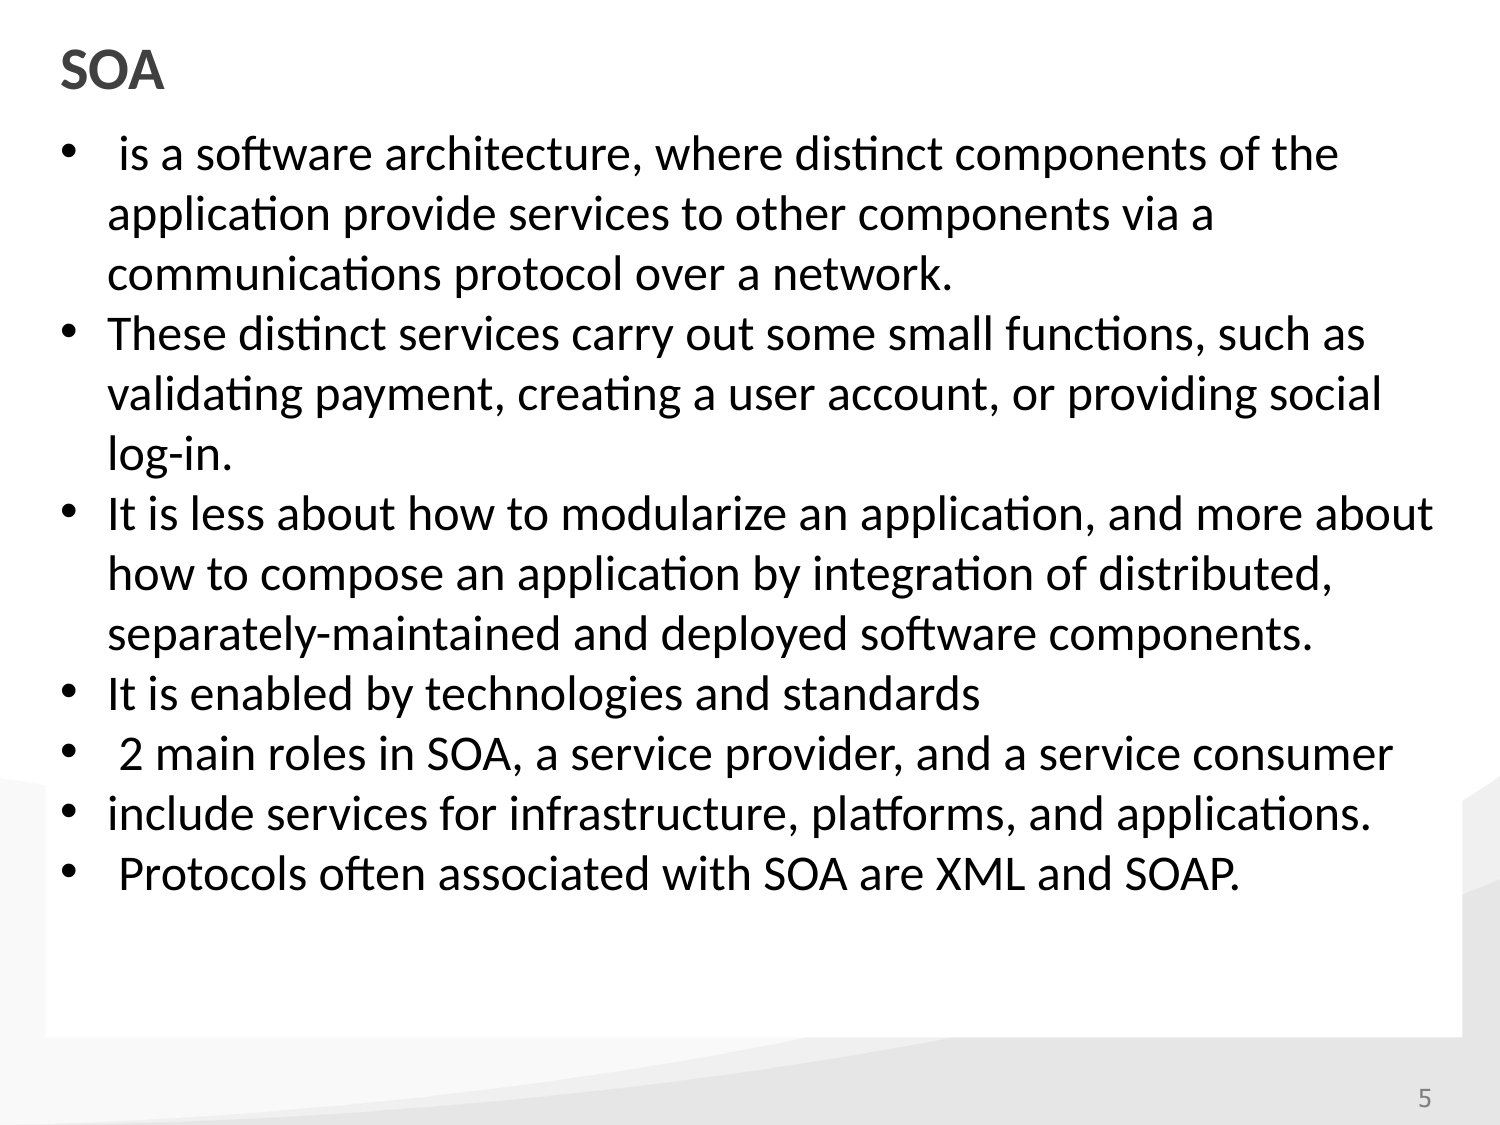

# SOA
 is a software architecture, where distinct components of the application provide services to other components via a communications protocol over a network.
These distinct services carry out some small functions, such as validating payment, creating a user account, or providing social log-in.
It is less about how to modularize an application, and more about how to compose an application by integration of distributed, separately-maintained and deployed software components.
It is enabled by technologies and standards
 2 main roles in SOA, a service provider, and a service consumer
include services for infrastructure, platforms, and applications.
 Protocols often associated with SOA are XML and SOAP.